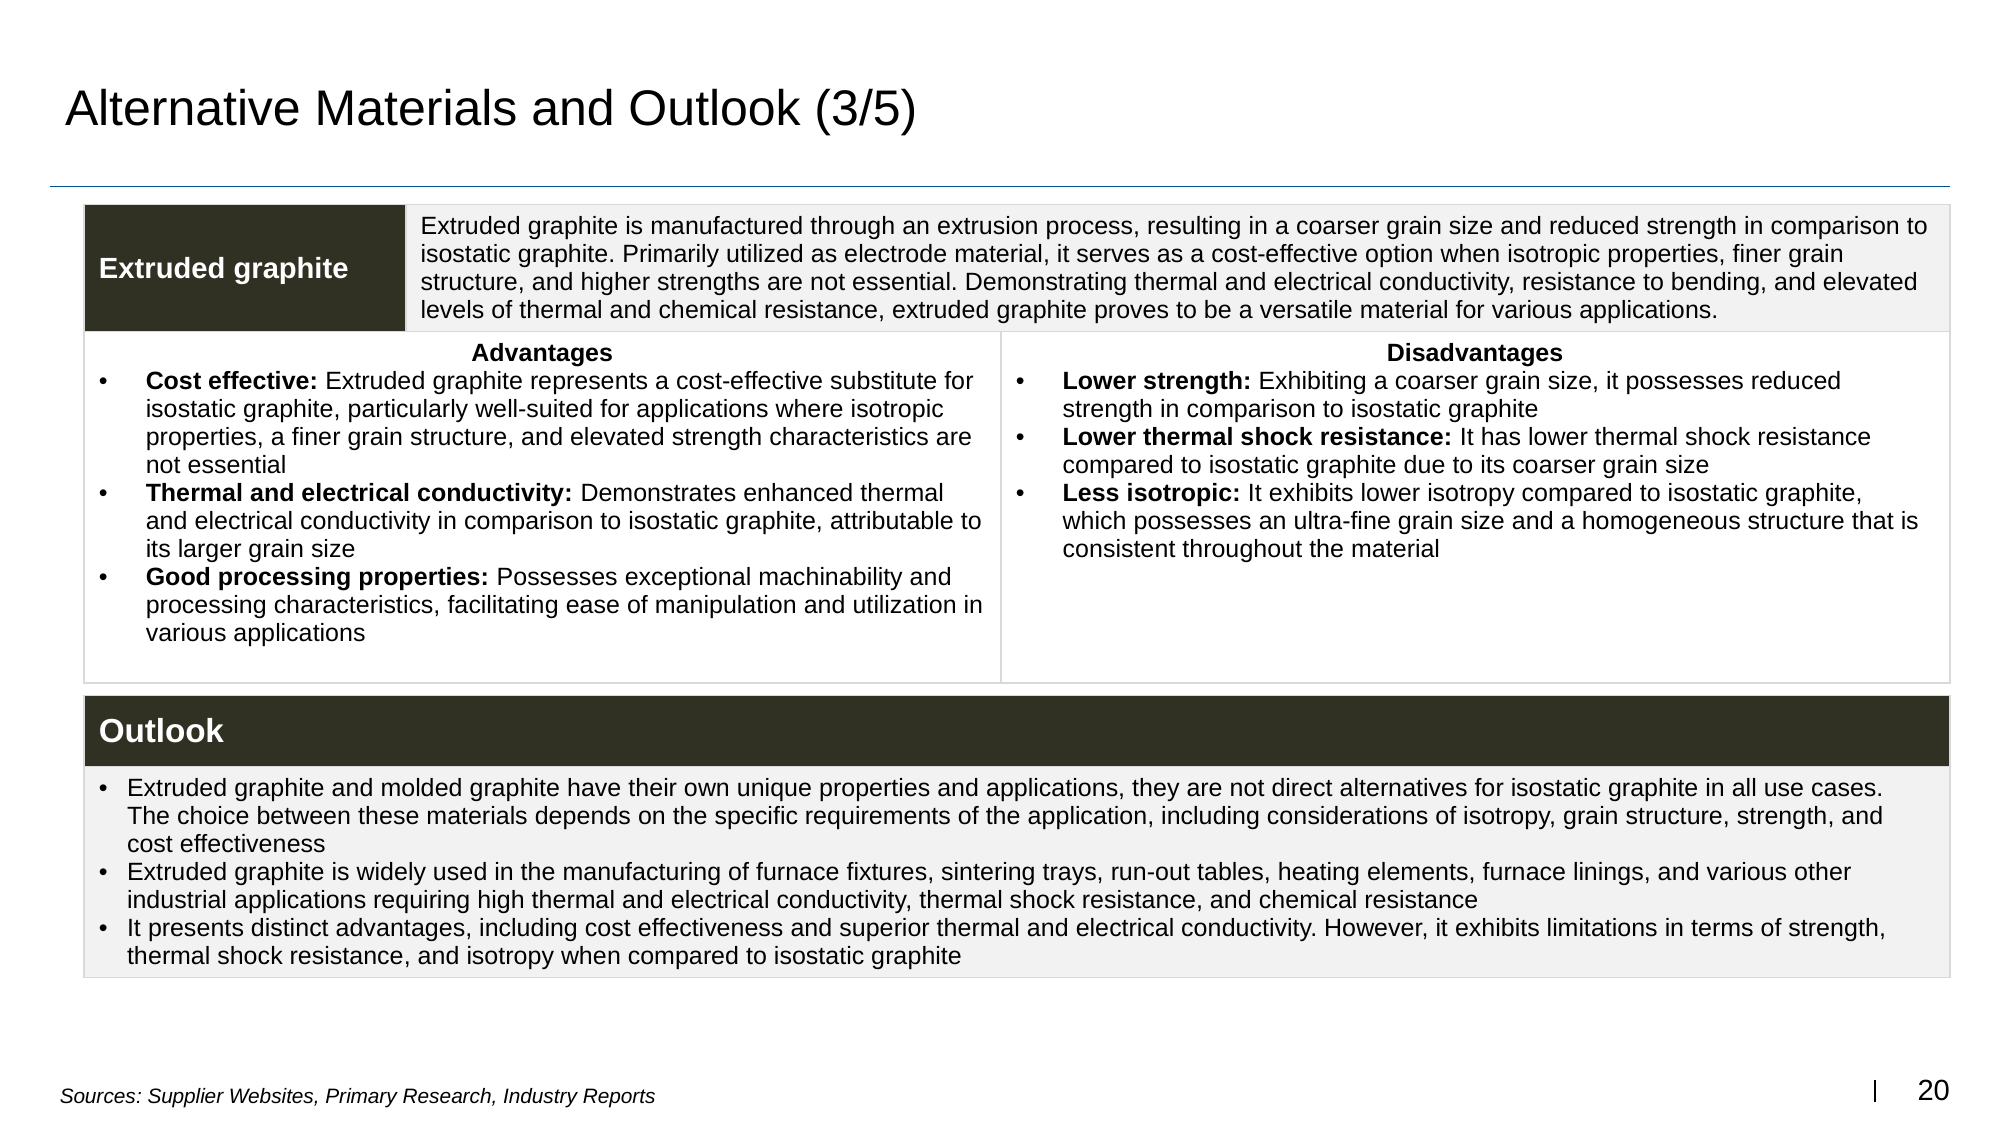

# Alternative Materials and Outlook (3/5)
| Extruded graphite | Extruded graphite is manufactured through an extrusion process, resulting in a coarser grain size and reduced strength in comparison to isostatic graphite. Primarily utilized as electrode material, it serves as a cost-effective option when isotropic properties, finer grain structure, and higher strengths are not essential. Demonstrating thermal and electrical conductivity, resistance to bending, and elevated levels of thermal and chemical resistance, extruded graphite proves to be a versatile material for various applications. |  |
| --- | --- | --- |
| Advantages Cost effective: Extruded graphite represents a cost-effective substitute for isostatic graphite, particularly well-suited for applications where isotropic properties, a finer grain structure, and elevated strength characteristics are not essential Thermal and electrical conductivity: Demonstrates enhanced thermal and electrical conductivity in comparison to isostatic graphite, attributable to its larger grain size Good processing properties: Possesses exceptional machinability and processing characteristics, facilitating ease of manipulation and utilization in various applications |  | Disadvantages Lower strength: Exhibiting a coarser grain size, it possesses reduced strength in comparison to isostatic graphite Lower thermal shock resistance: It has lower thermal shock resistance compared to isostatic graphite due to its coarser grain size Less isotropic: It exhibits lower isotropy compared to isostatic graphite, which possesses an ultra-fine grain size and a homogeneous structure that is consistent throughout the material |
| Outlook |
| --- |
| Extruded graphite and molded graphite have their own unique properties and applications, they are not direct alternatives for isostatic graphite in all use cases. The choice between these materials depends on the specific requirements of the application, including considerations of isotropy, grain structure, strength, and cost effectiveness Extruded graphite is widely used in the manufacturing of furnace fixtures, sintering trays, run-out tables, heating elements, furnace linings, and various other industrial applications requiring high thermal and electrical conductivity, thermal shock resistance, and chemical resistance It presents distinct advantages, including cost effectiveness and superior thermal and electrical conductivity. However, it exhibits limitations in terms of strength, thermal shock resistance, and isotropy when compared to isostatic graphite |
Sources: Supplier Websites, Primary Research, Industry Reports